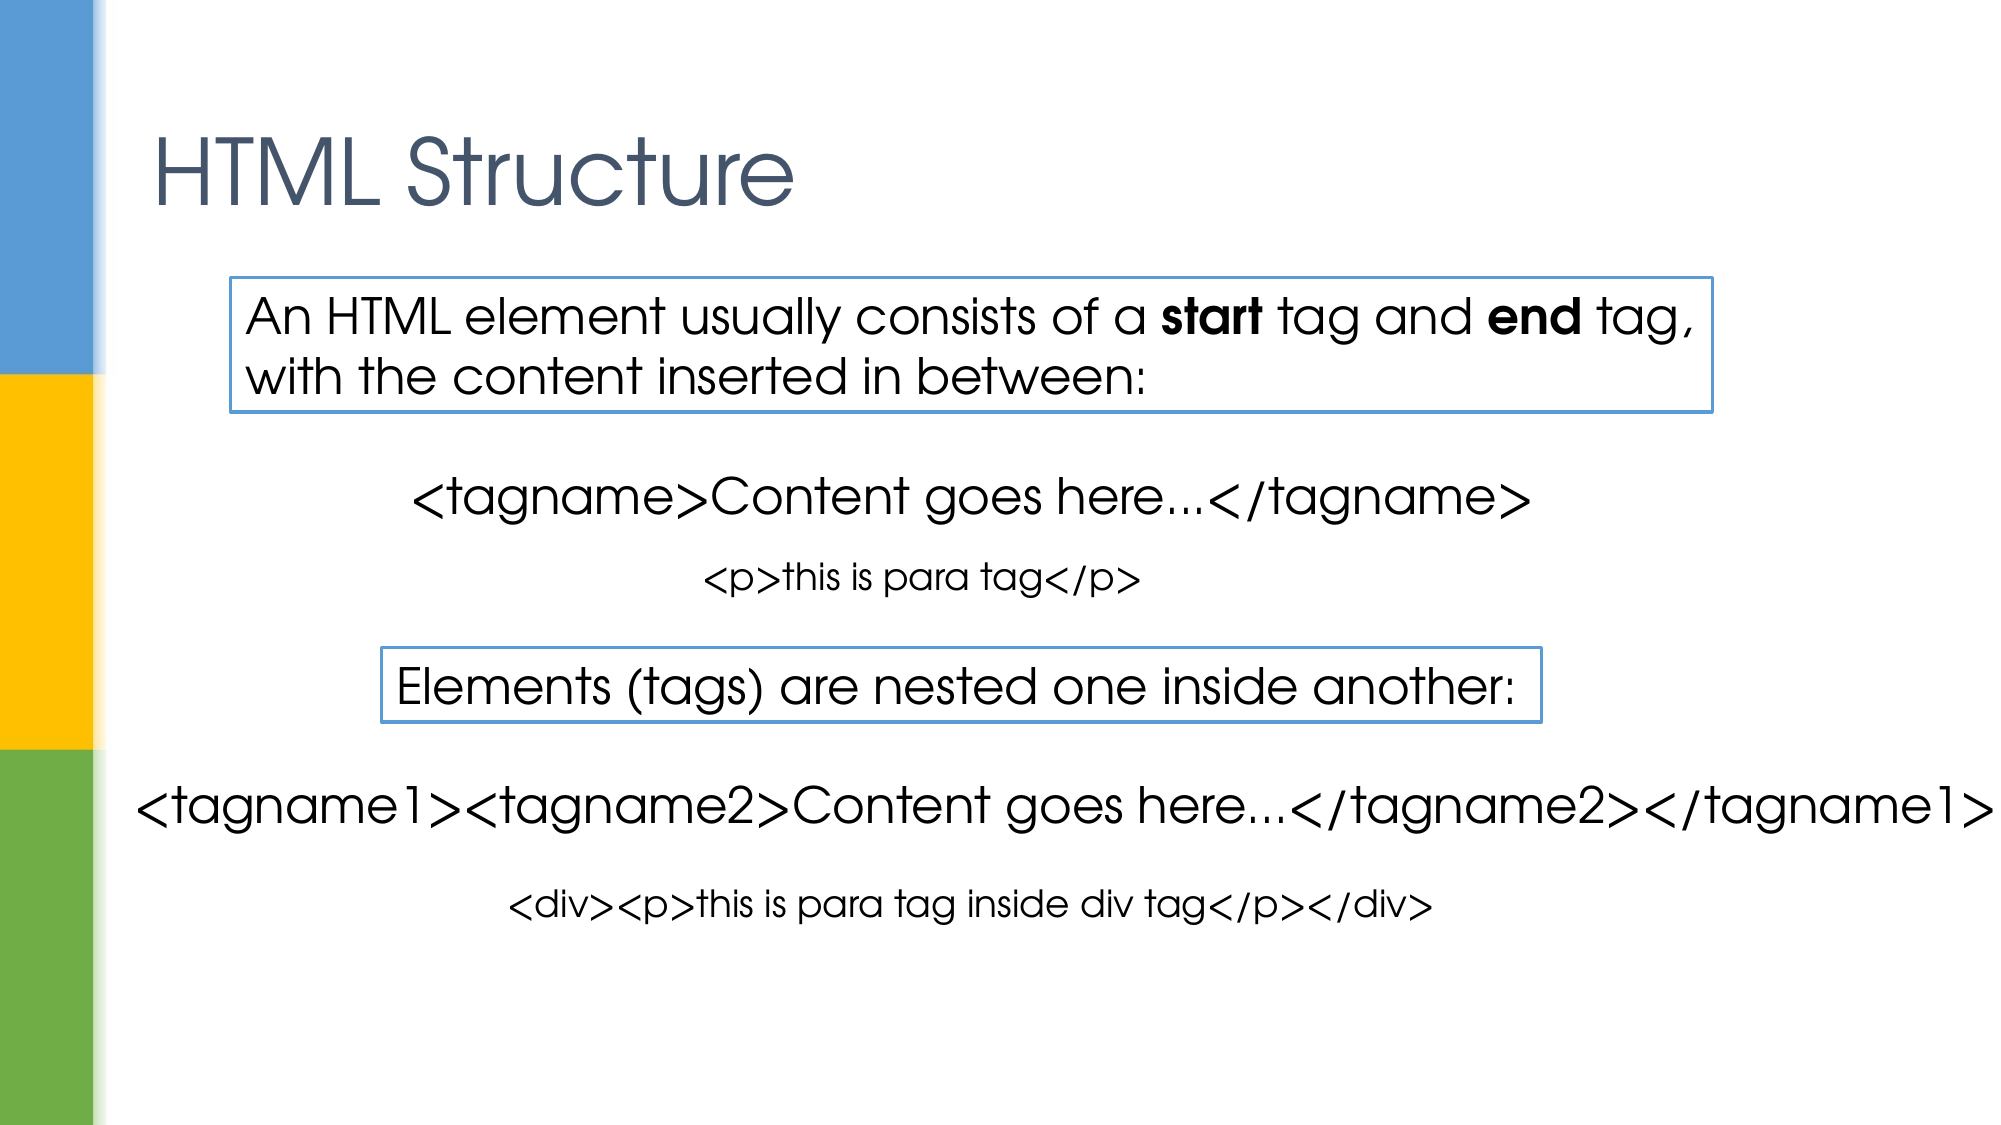

# HTML Structure
An HTML element usually consists of a start tag and end tag, with the content inserted in between:
<tagname>Content goes here...</tagname>
<p>this is para tag</p>
Elements (tags) are nested one inside another:
<tagname1><tagname2>Content goes here...</tagname2></tagname1>
<div><p>this is para tag inside div tag</p></div>